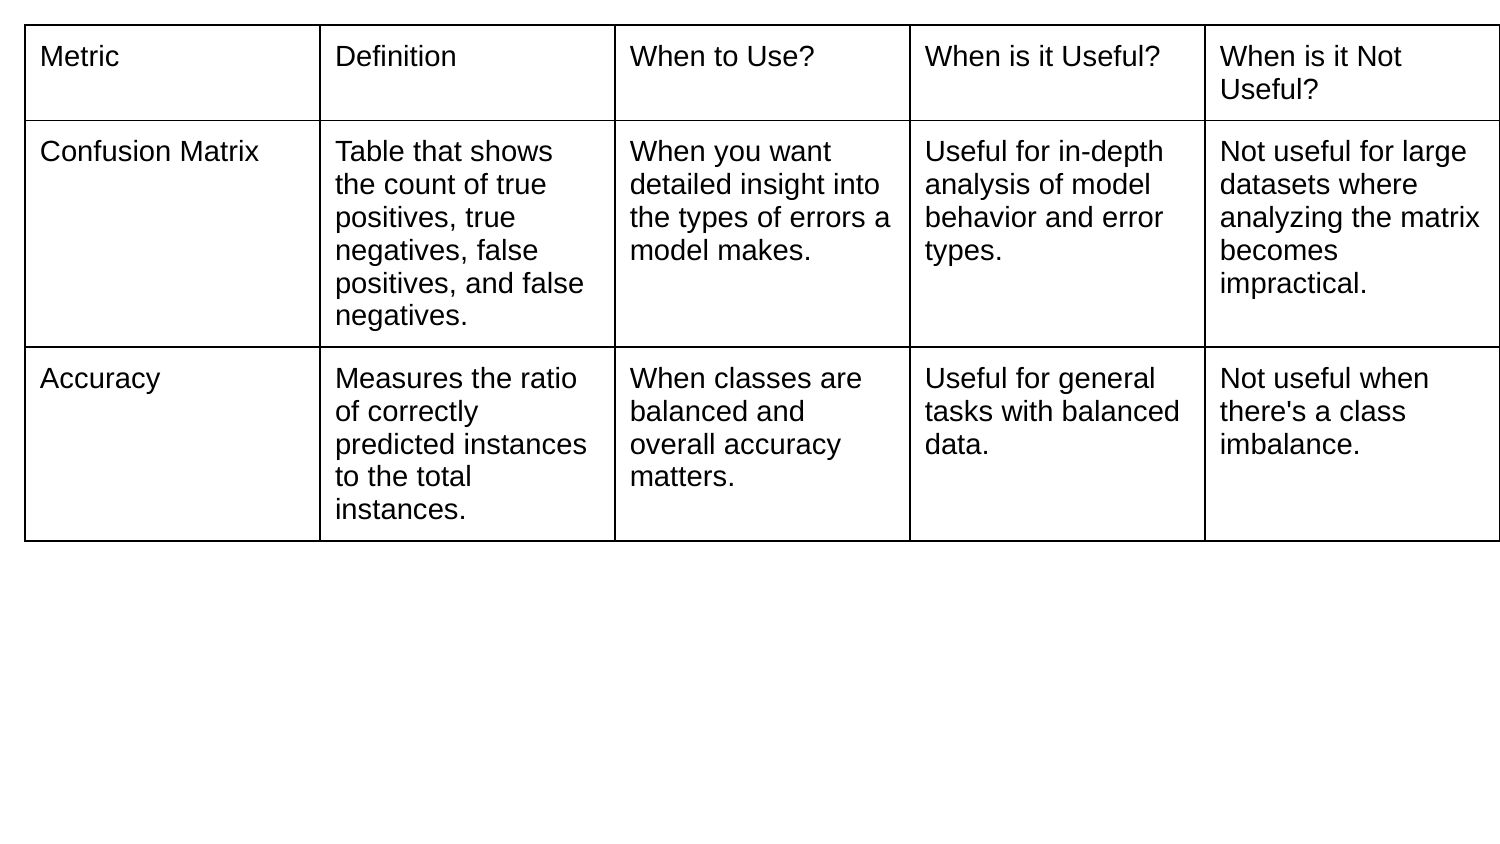

| Metric | Definition | When to Use? | When is it Useful? | When is it Not Useful? |
| --- | --- | --- | --- | --- |
| Confusion Matrix | Table that shows the count of true positives, true negatives, false positives, and false negatives. | When you want detailed insight into the types of errors a model makes. | Useful for in-depth analysis of model behavior and error types. | Not useful for large datasets where analyzing the matrix becomes impractical. |
| Accuracy | Measures the ratio of correctly predicted instances to the total instances. | When classes are balanced and overall accuracy matters. | Useful for general tasks with balanced data. | Not useful when there's a class imbalance. |